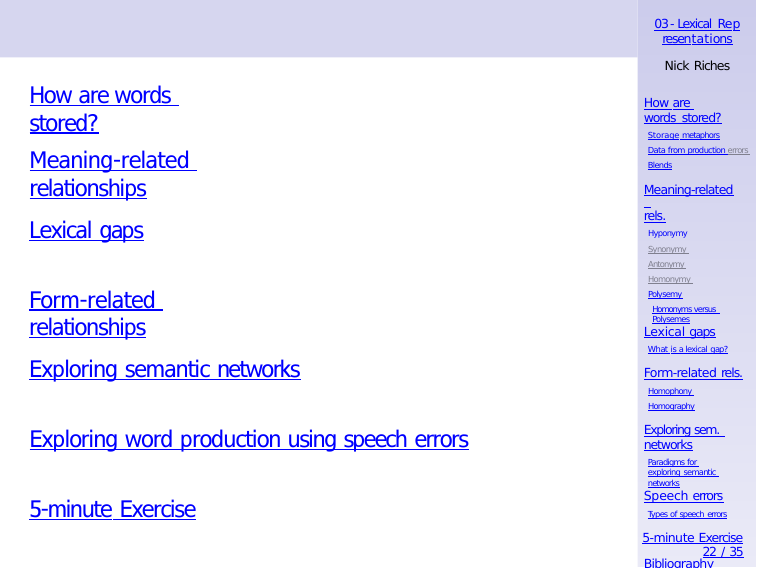

03 - Lexical  Representations

Nick Riches
How are words stored?
How are words  stored?
Storage metaphors
Data from production errors  Blends
Meaning-related relationships
Meaning-related  rels.
Hyponymy  Synonymy  Antonymy  Homonymy  Polysemy
Homonyms versus  Polysemes
Lexical gaps
Form-related relationships
Lexical gaps
What is a lexical gap?
Exploring semantic networks
Form-related rels.
Homophony  Homography
Exploring sem.  networks
Paradigms for exploring  semantic networks
Exploring word production using speech errors
Speech errors
Types of speech errors
5-minute Exercise
5-minute Exercise
22 / 35
Bibliography